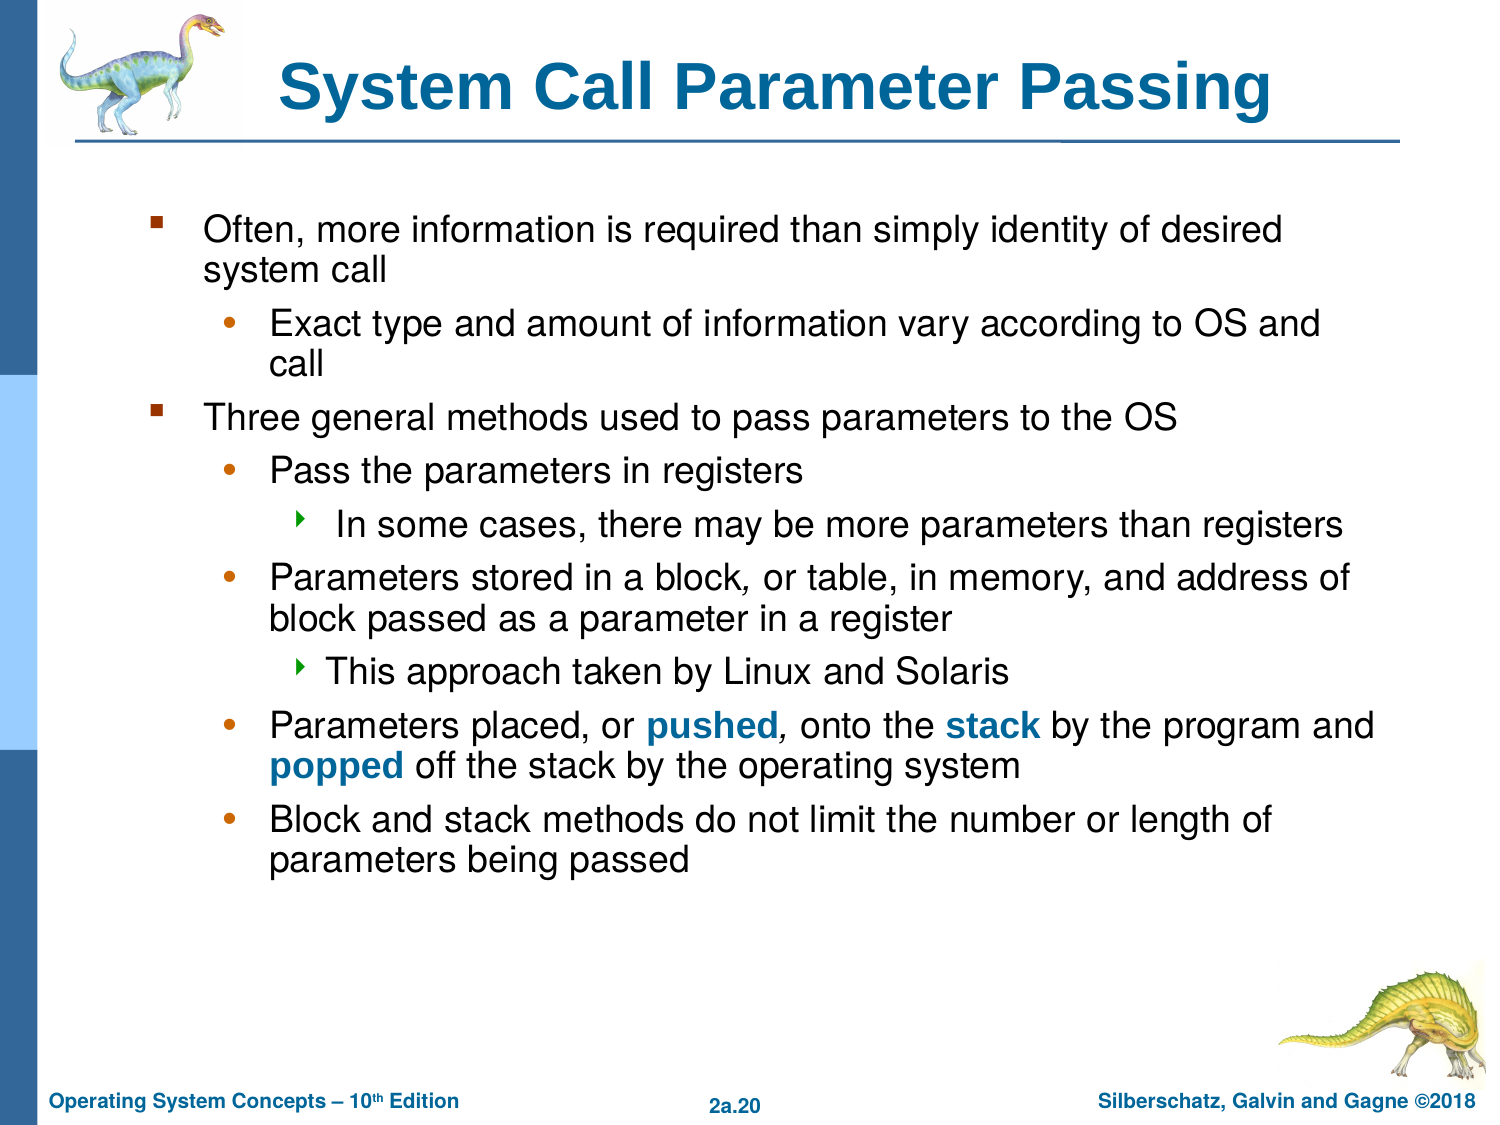

# System Call Parameter Passing
Often, more information is required than simply identity of desired system call
Exact type and amount of information vary according to OS and call
Three general methods used to pass parameters to the OS
Pass the parameters in registers
 In some cases, there may be more parameters than registers
Parameters stored in a block, or table, in memory, and address of block passed as a parameter in a register
This approach taken by Linux and Solaris
Parameters placed, or pushed, onto the stack by the program and popped off the stack by the operating system
Block and stack methods do not limit the number or length of parameters being passed